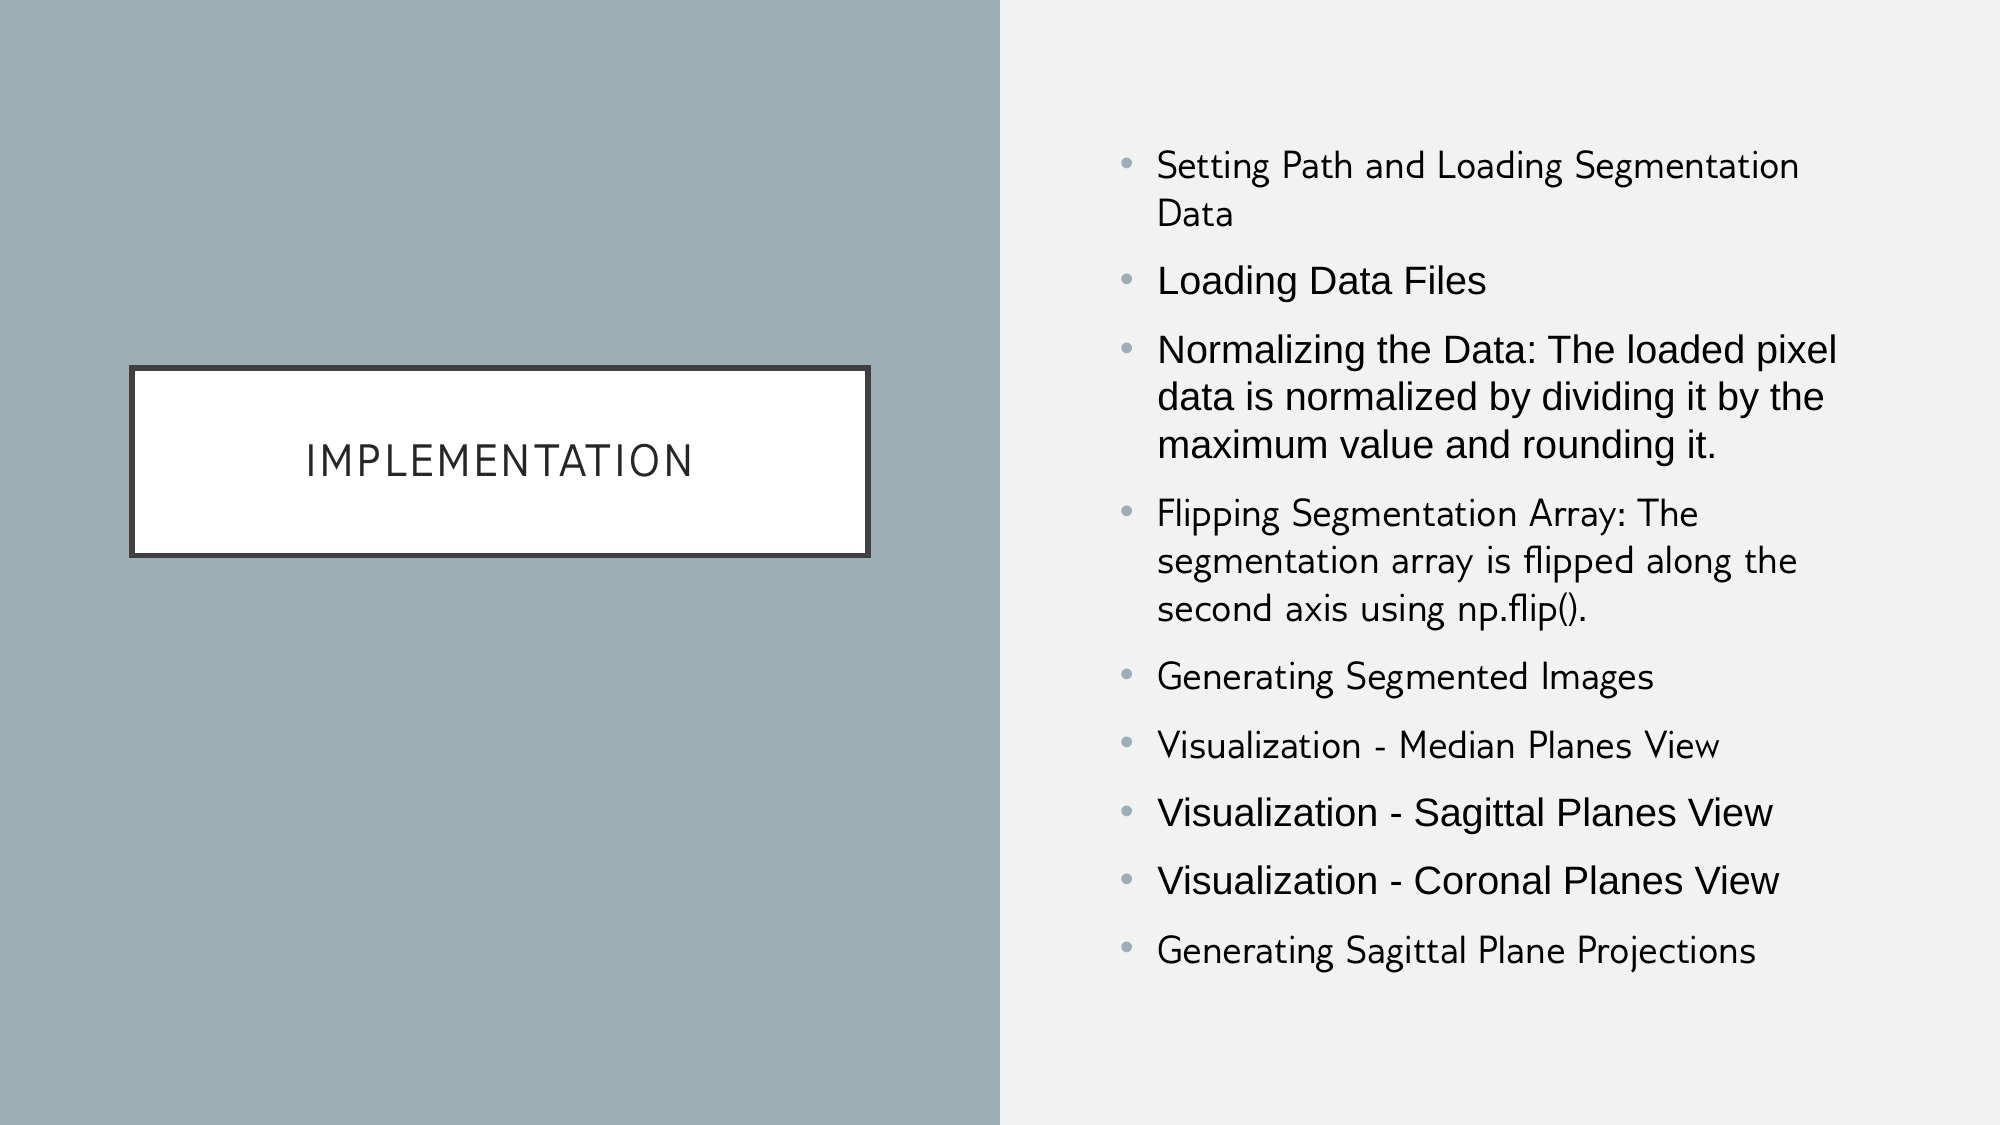

Setting Path and Loading Segmentation Data
Loading Data Files
Normalizing the Data: The loaded pixel data is normalized by dividing it by the maximum value and rounding it.
Flipping Segmentation Array: The segmentation array is flipped along the second axis using np.flip().
Generating Segmented Images
Visualization - Median Planes View
Visualization - Sagittal Planes View
Visualization - Coronal Planes View
Generating Sagittal Plane Projections
# Implementation